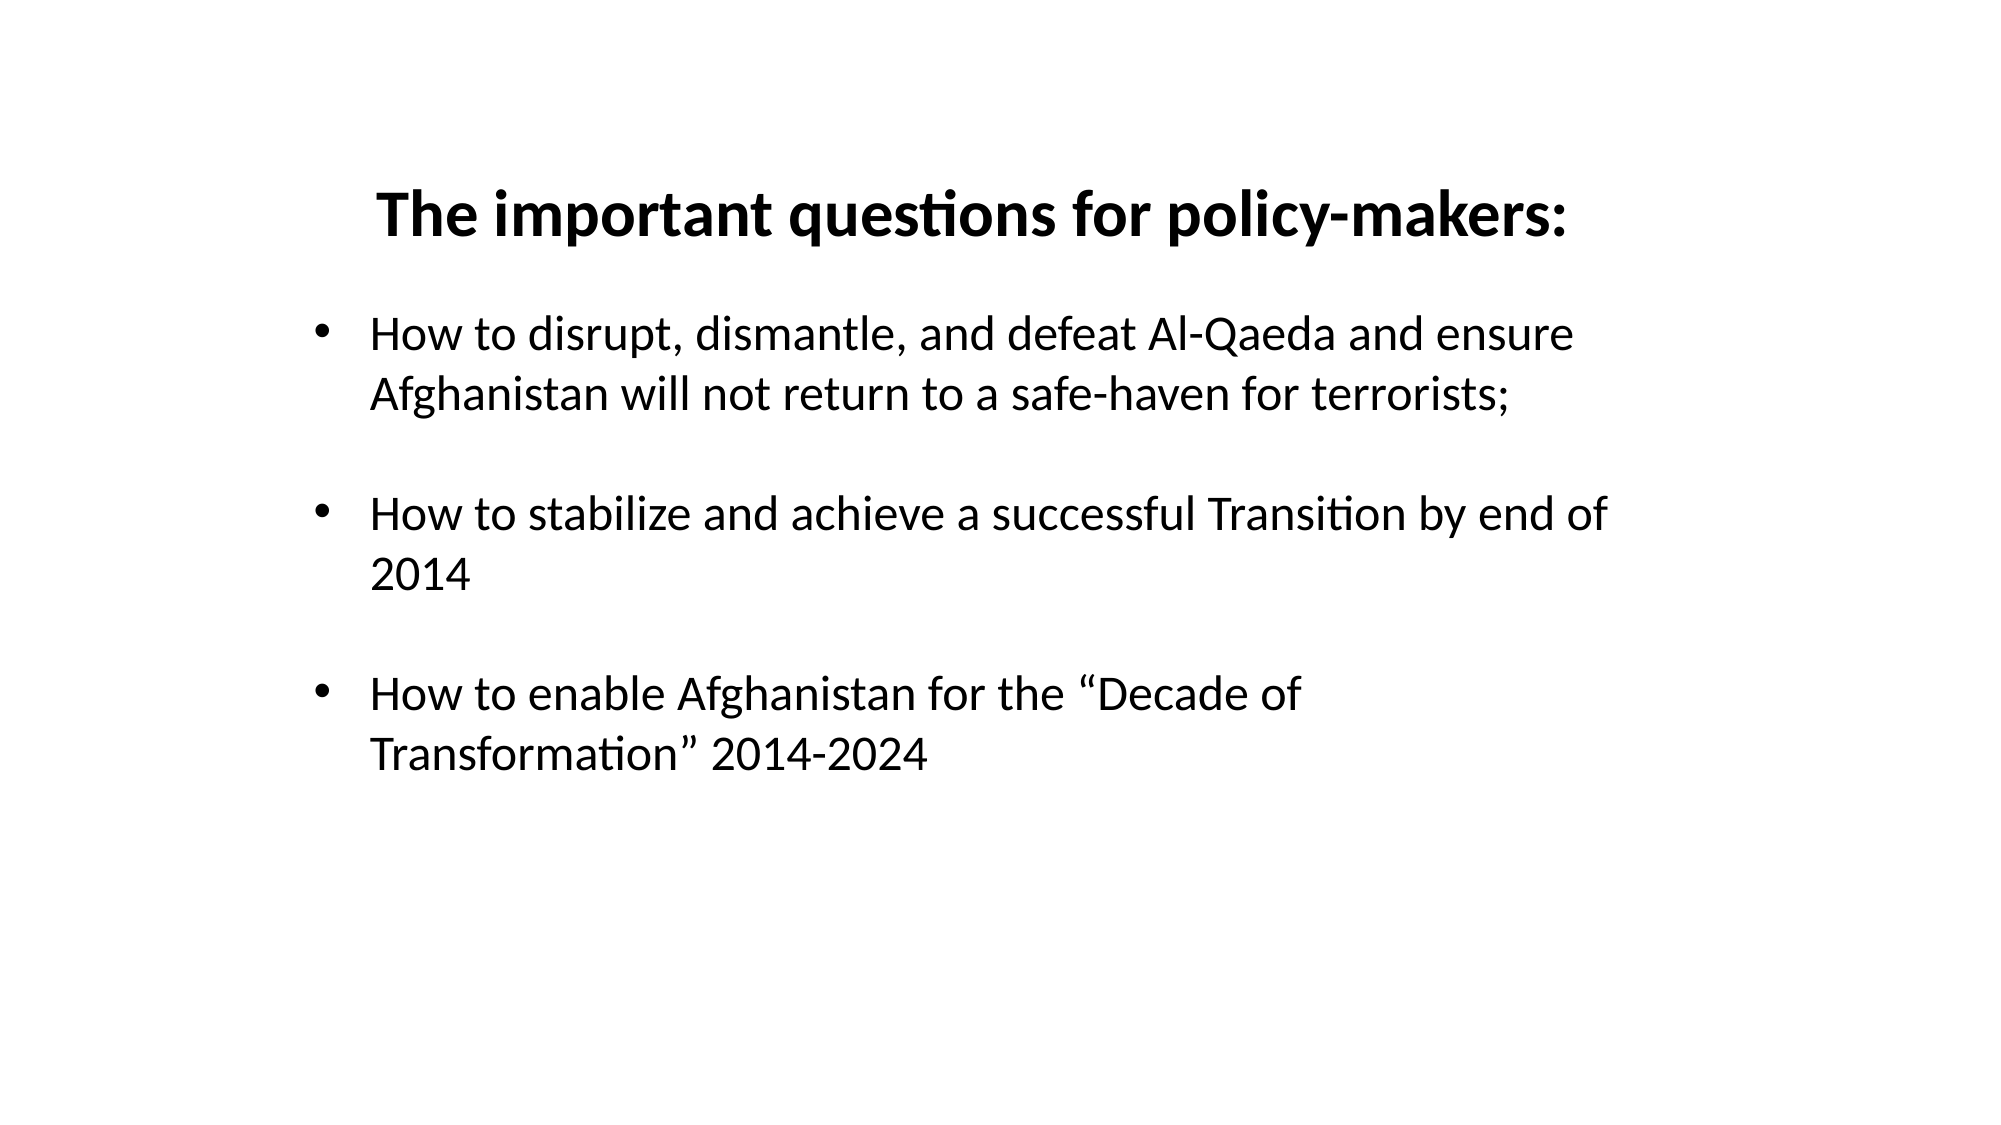

The important questions for policy-makers:

How to disrupt, dismantle, and defeat Al-Qaeda and ensure Afghanistan will not return to a safe-haven for terrorists;

How to stabilize and achieve a successful Transition by end of 2014

How to enable Afghanistan for the “Decade of Transformation” 2014-2024